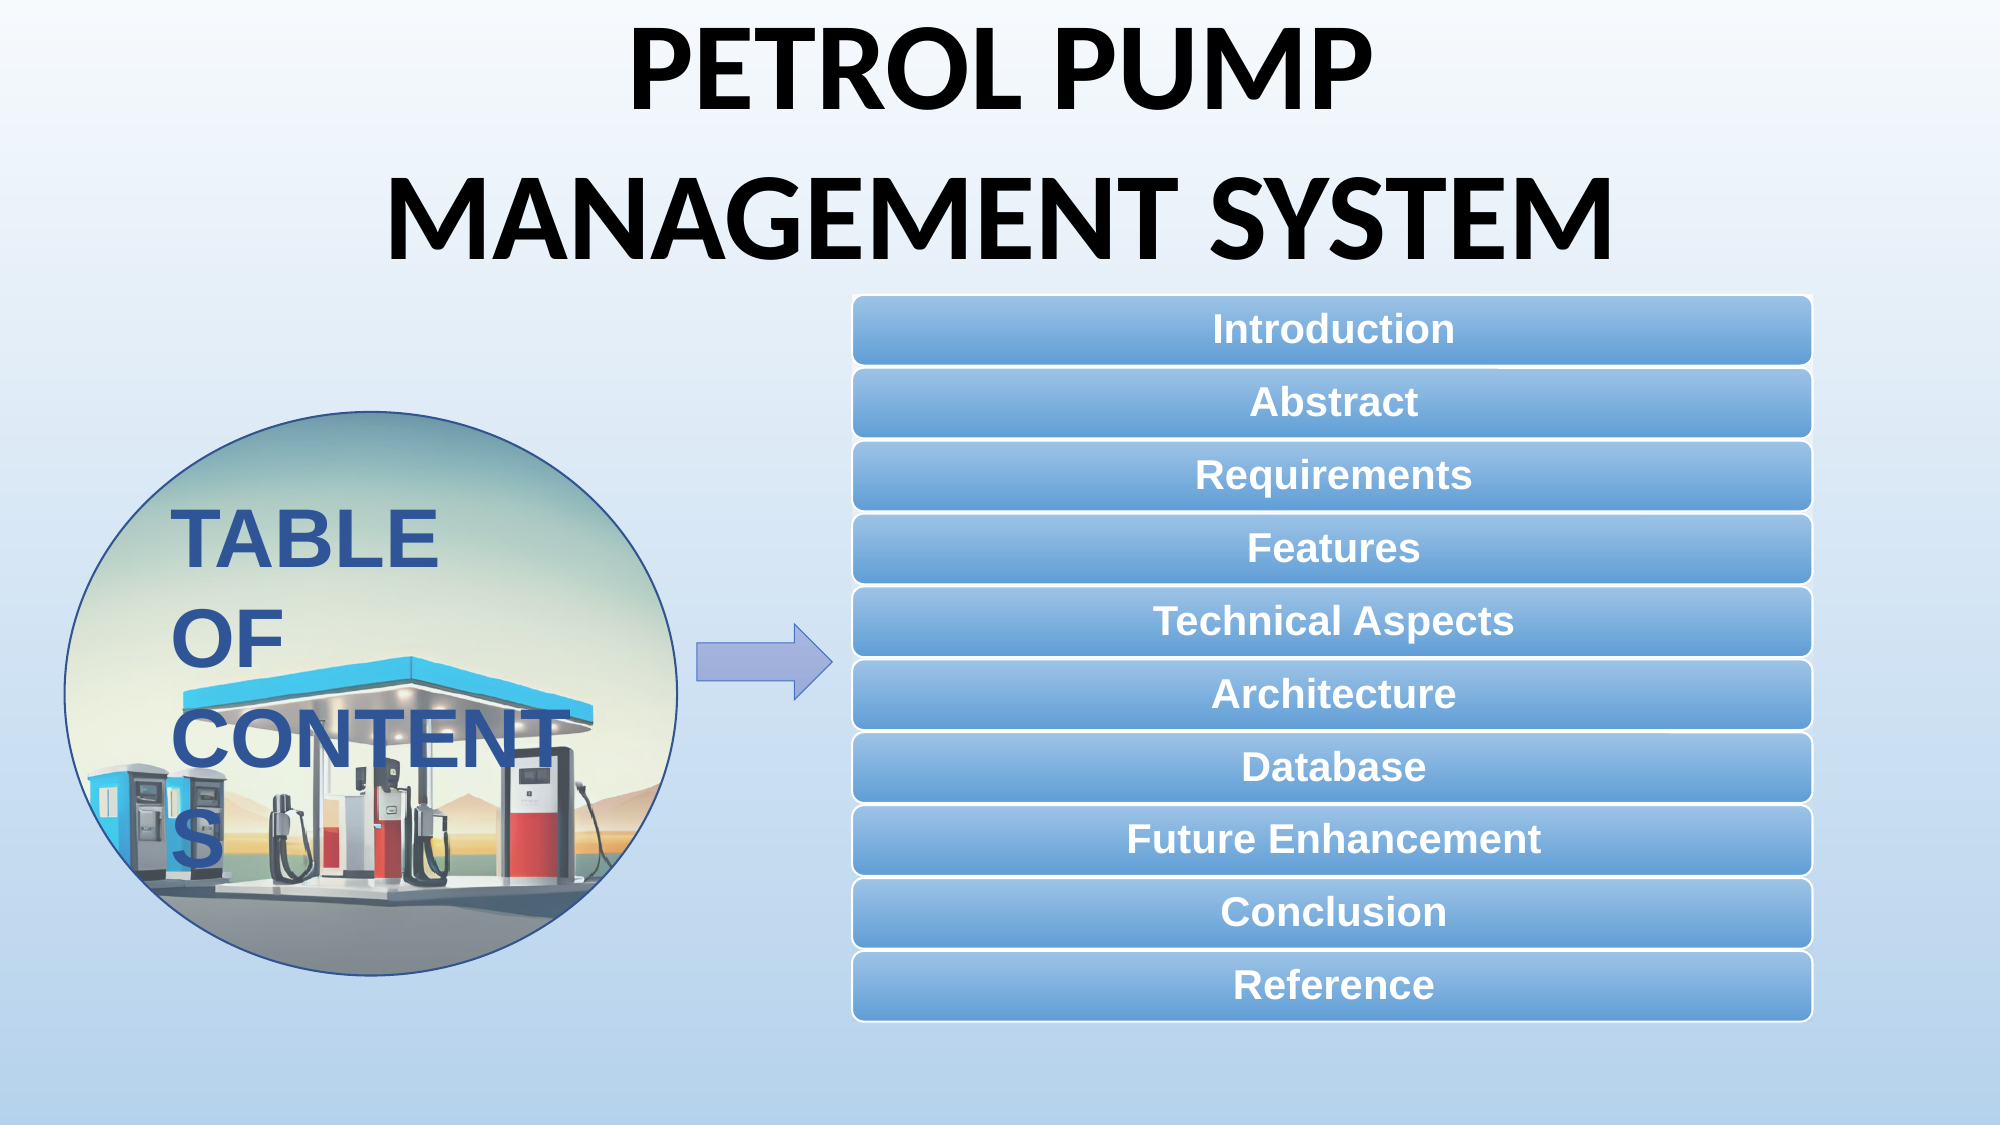

PETROL PUMP MANAGEMENT SYSTEM
Introduction
Abstract
Requirements
Features
Technical Aspects
Architecture
Database
Future Enhancement
Conclusion
Reference

TABLE OF CONTENTS